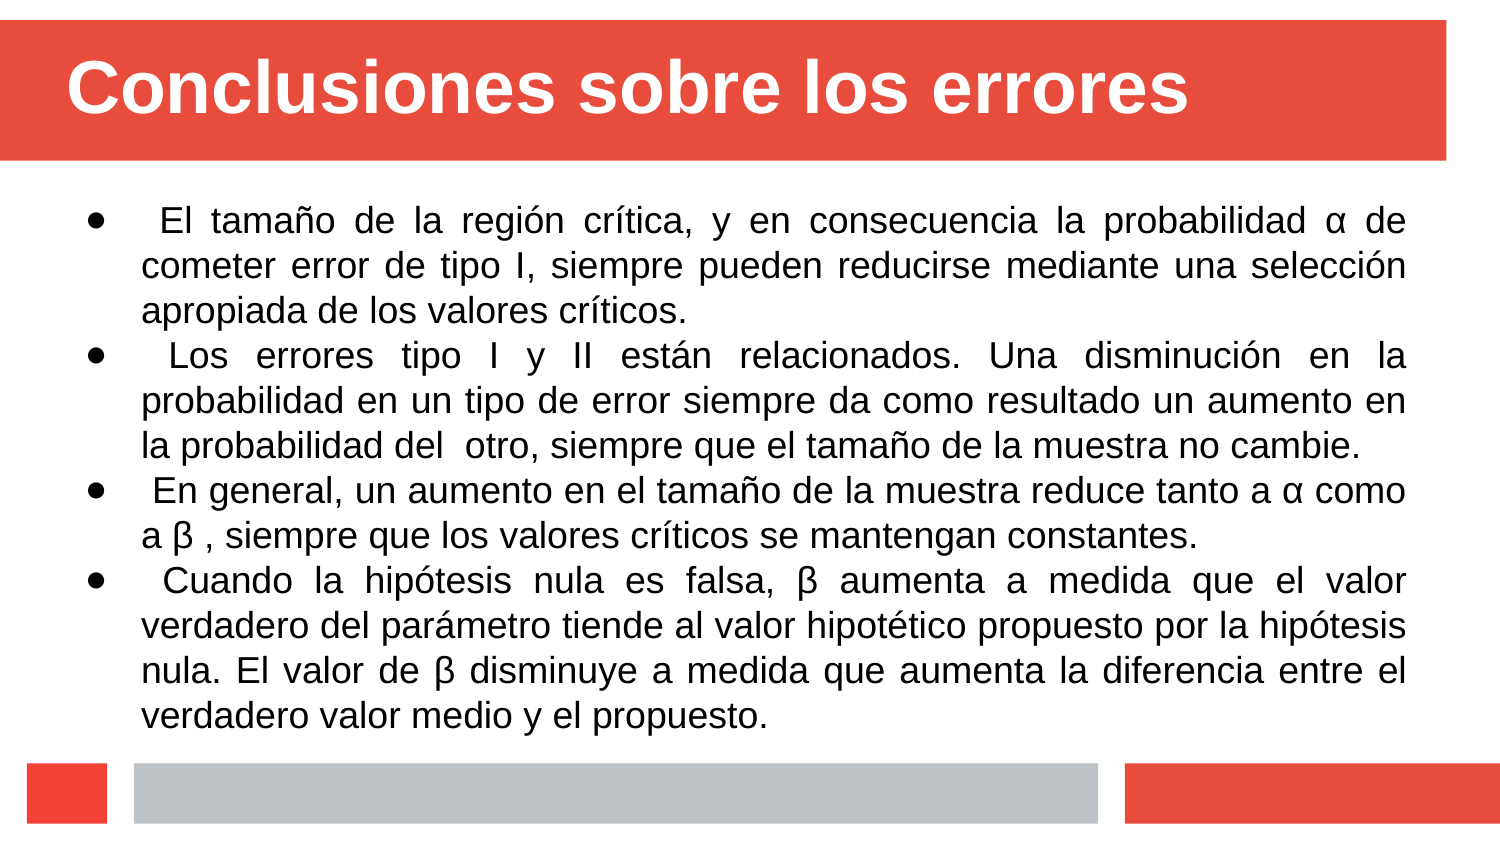

# Conclusiones sobre los errores
 El tamaño de la región crítica, y en consecuencia la probabilidad α de cometer error de tipo I, siempre pueden reducirse mediante una selección apropiada de los valores críticos.
 Los errores tipo I y II están relacionados. Una disminución en la probabilidad en un tipo de error siempre da como resultado un aumento en la probabilidad del  otro, siempre que el tamaño de la muestra no cambie.
 En general, un aumento en el tamaño de la muestra reduce tanto a α como a β , siempre que los valores críticos se mantengan constantes.
 Cuando la hipótesis nula es falsa, β aumenta a medida que el valor verdadero del parámetro tiende al valor hipotético propuesto por la hipótesis nula. El valor de β disminuye a medida que aumenta la diferencia entre el verdadero valor medio y el propuesto.